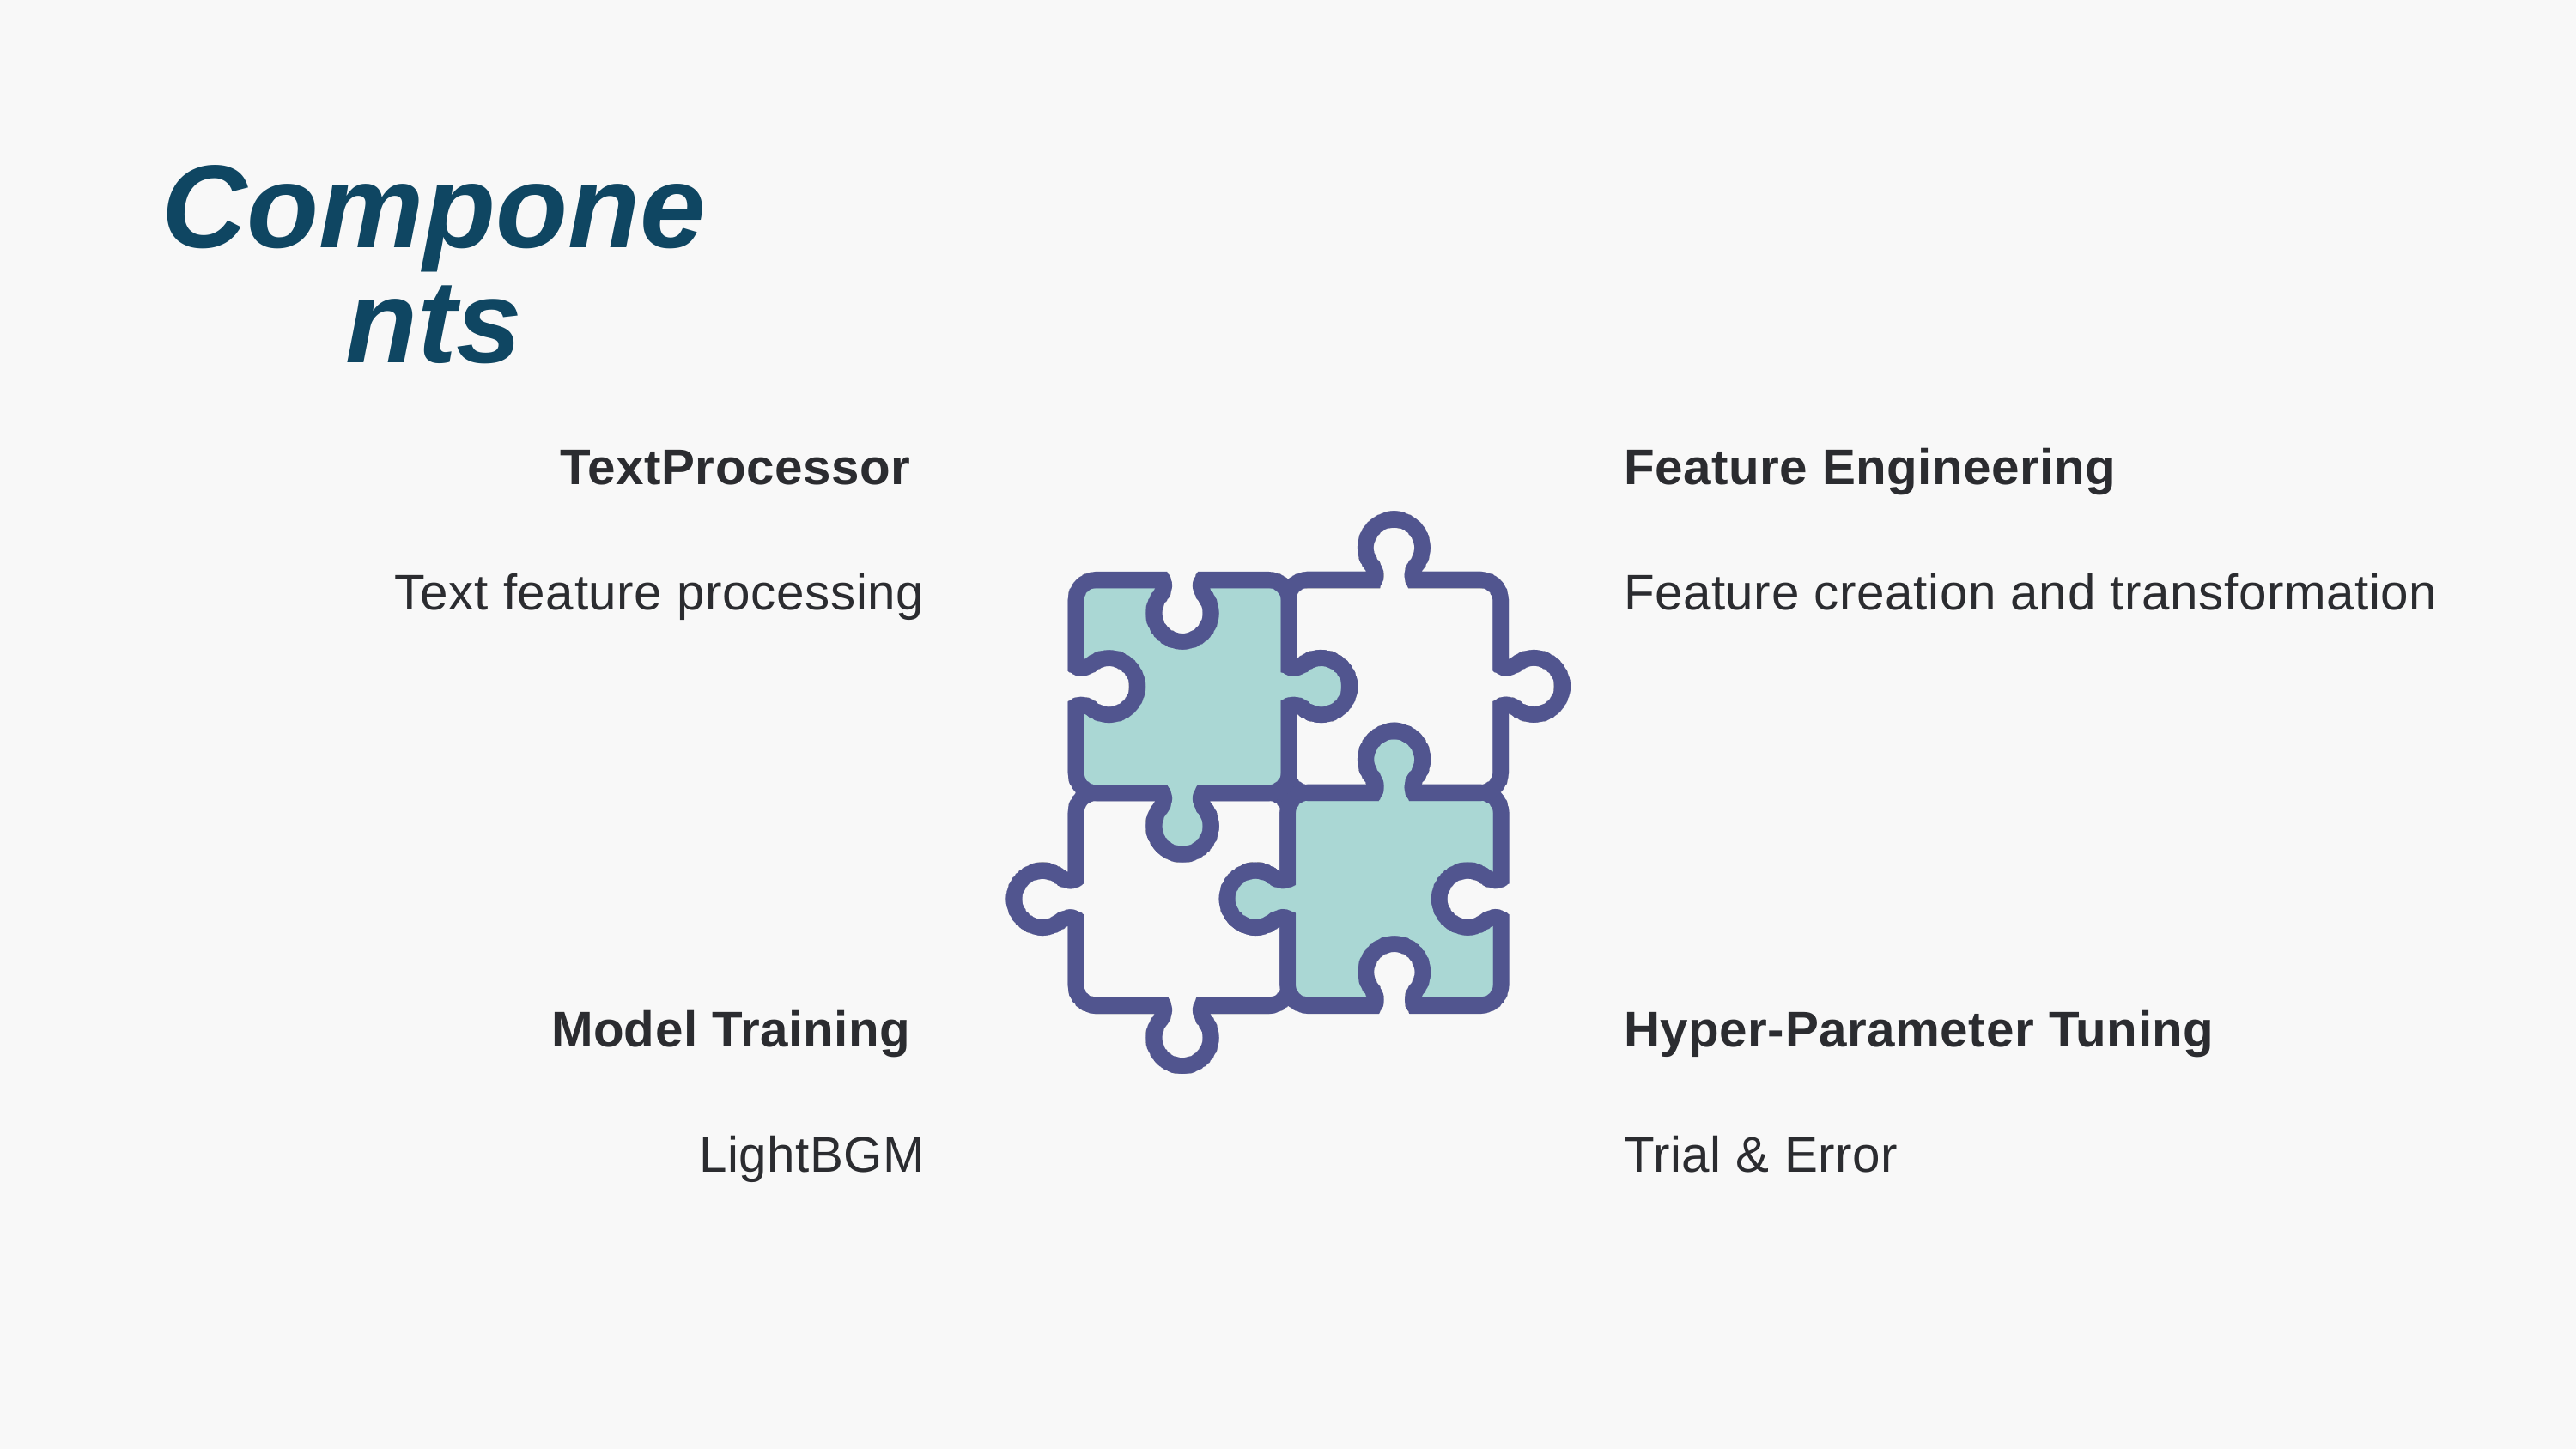

Components
TextProcessor
Text feature processing
Feature Engineering
Feature creation and transformation

Model Training
LightBGM
Hyper-Parameter Tuning Trial & Error